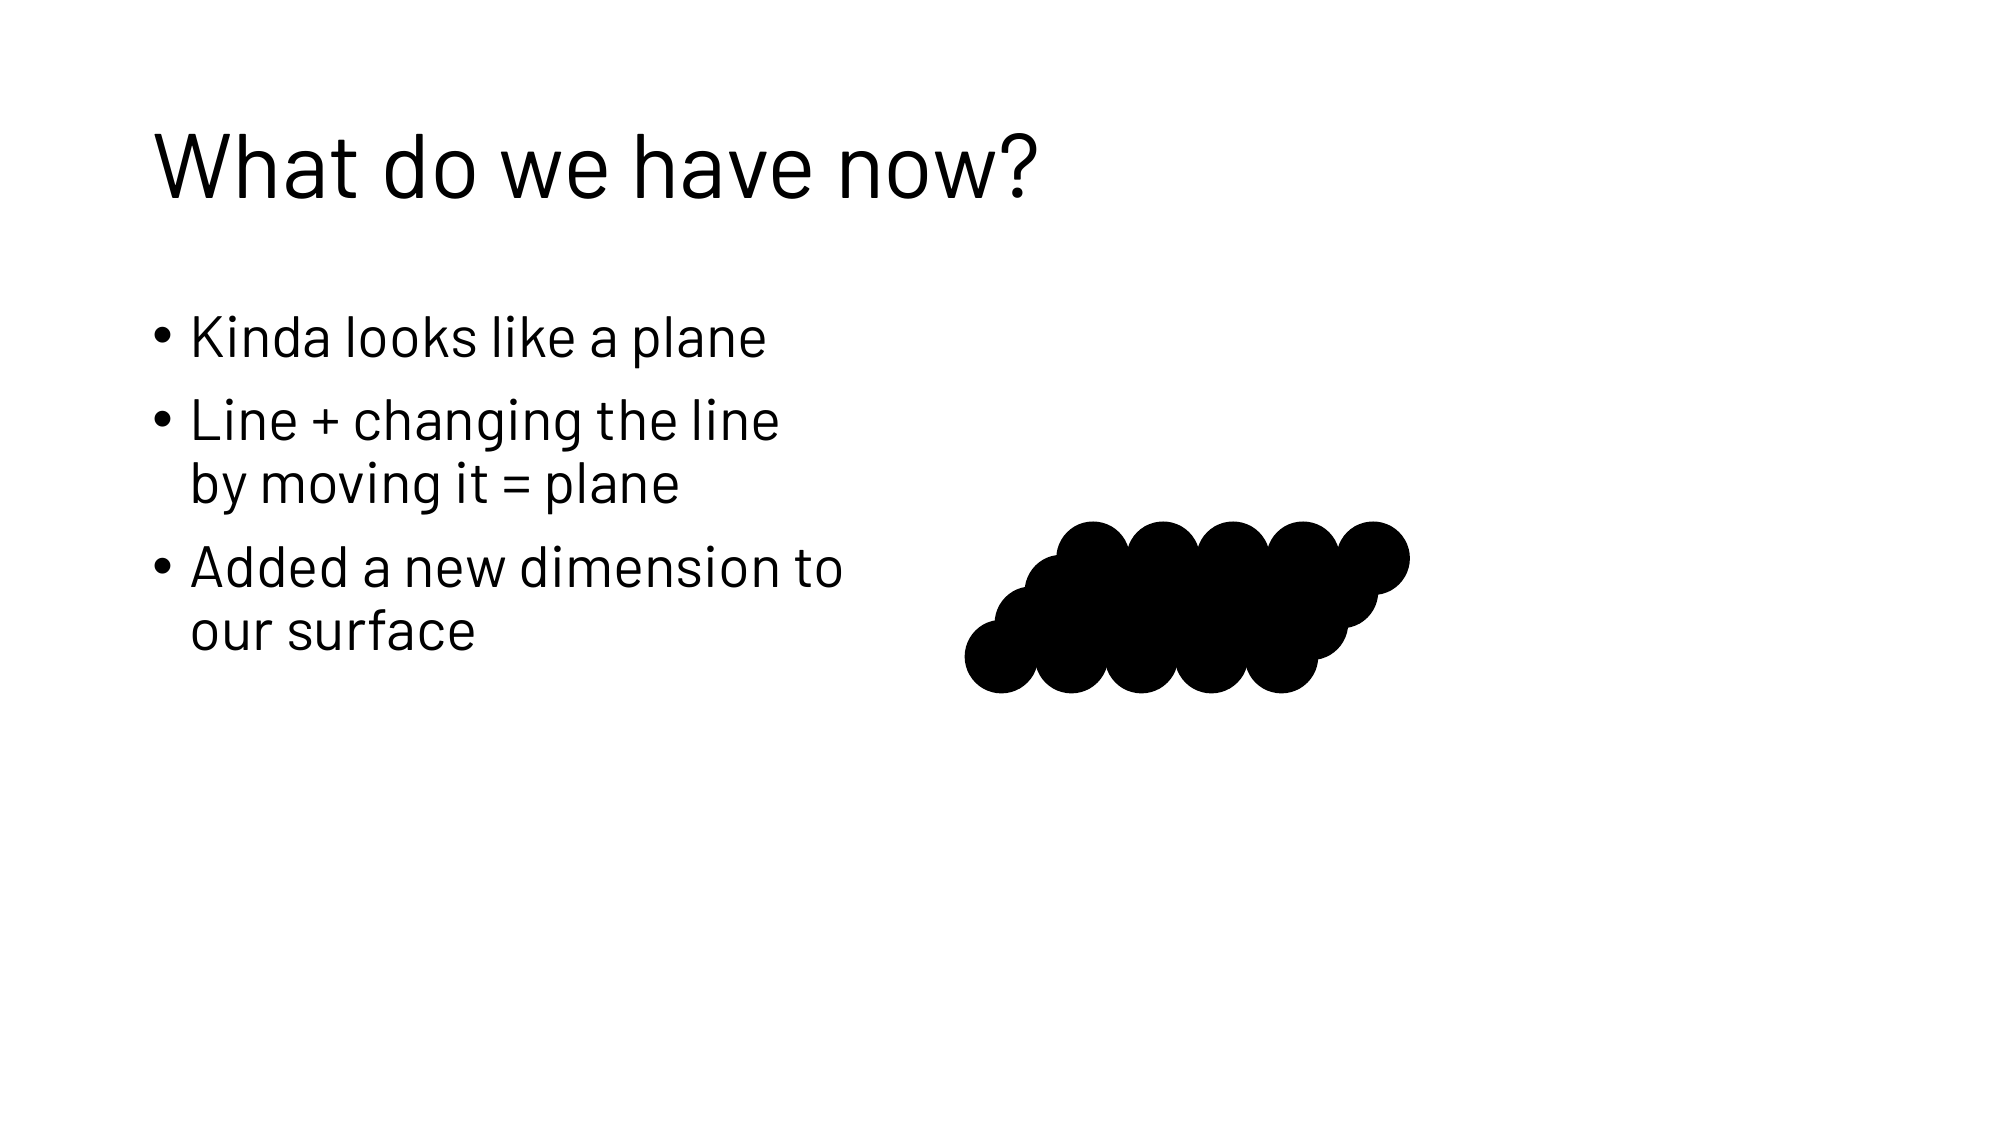

# What do we have now?
Kinda looks like a plane
Line + changing the line by moving it = plane
Added a new dimension to our surface